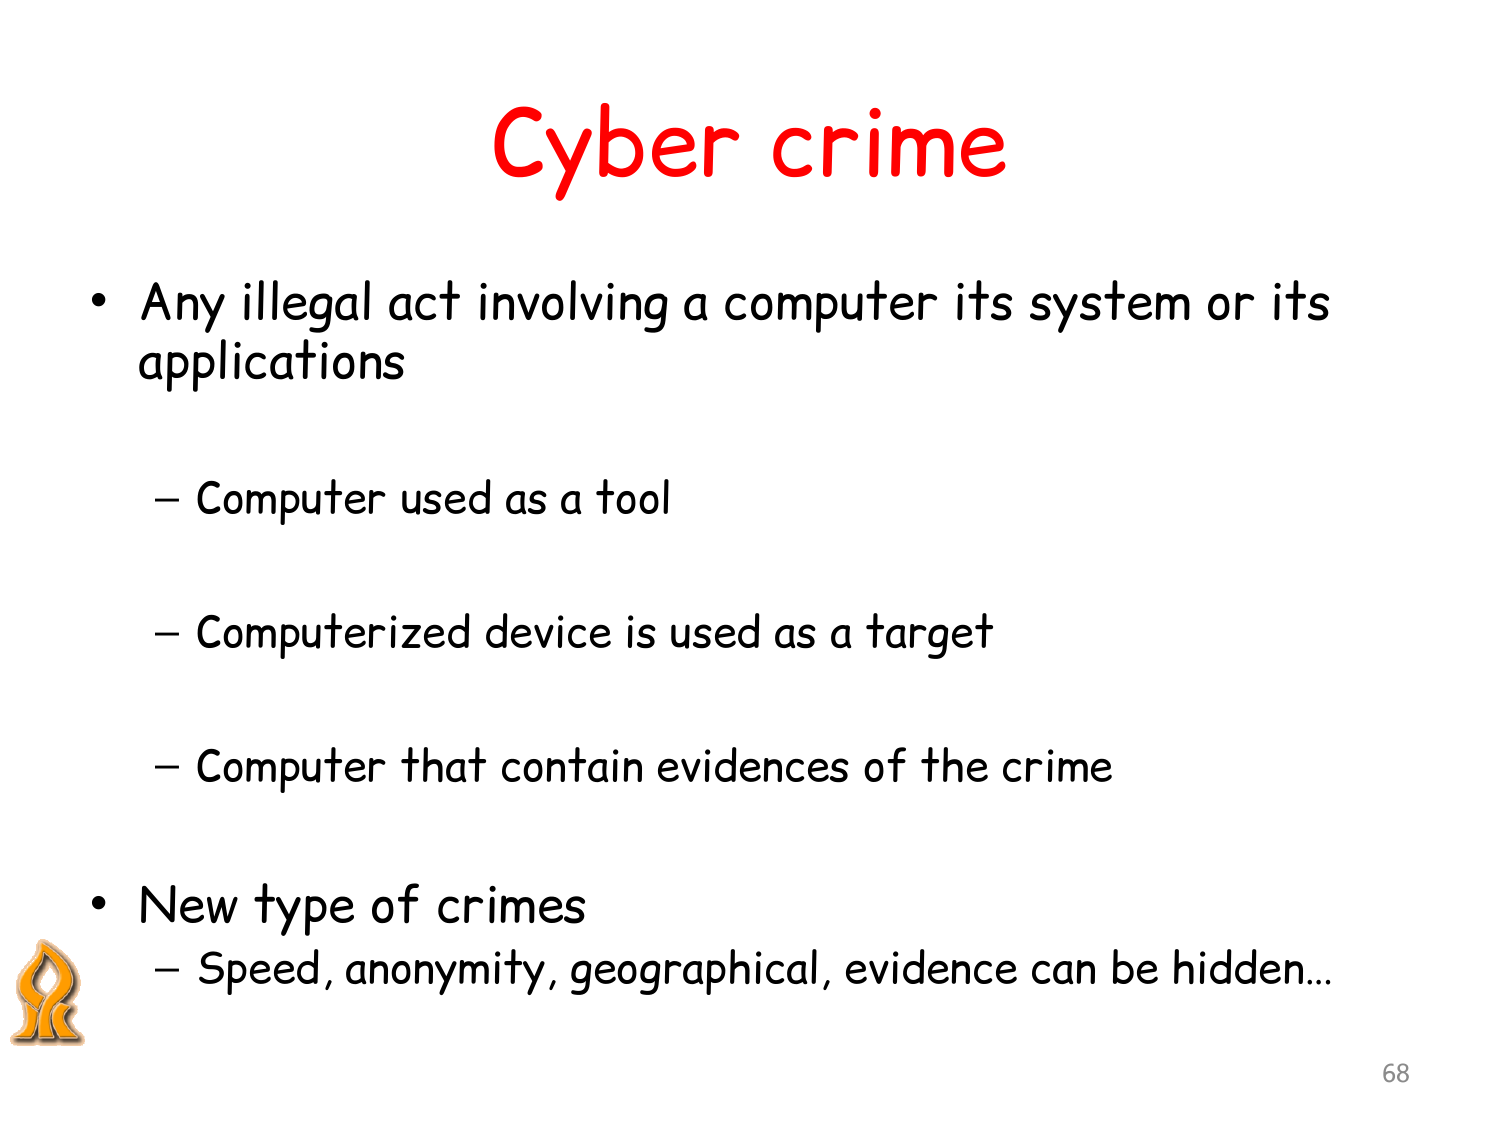

# Cyber crime
Any illegal act involving a computer its system or its applications

Computer used as a tool

Computerized device is used as a target

Computer that contain evidences of the crime

New type of crimes
Speed, anonymity, geographical, evidence can be hidden…
68